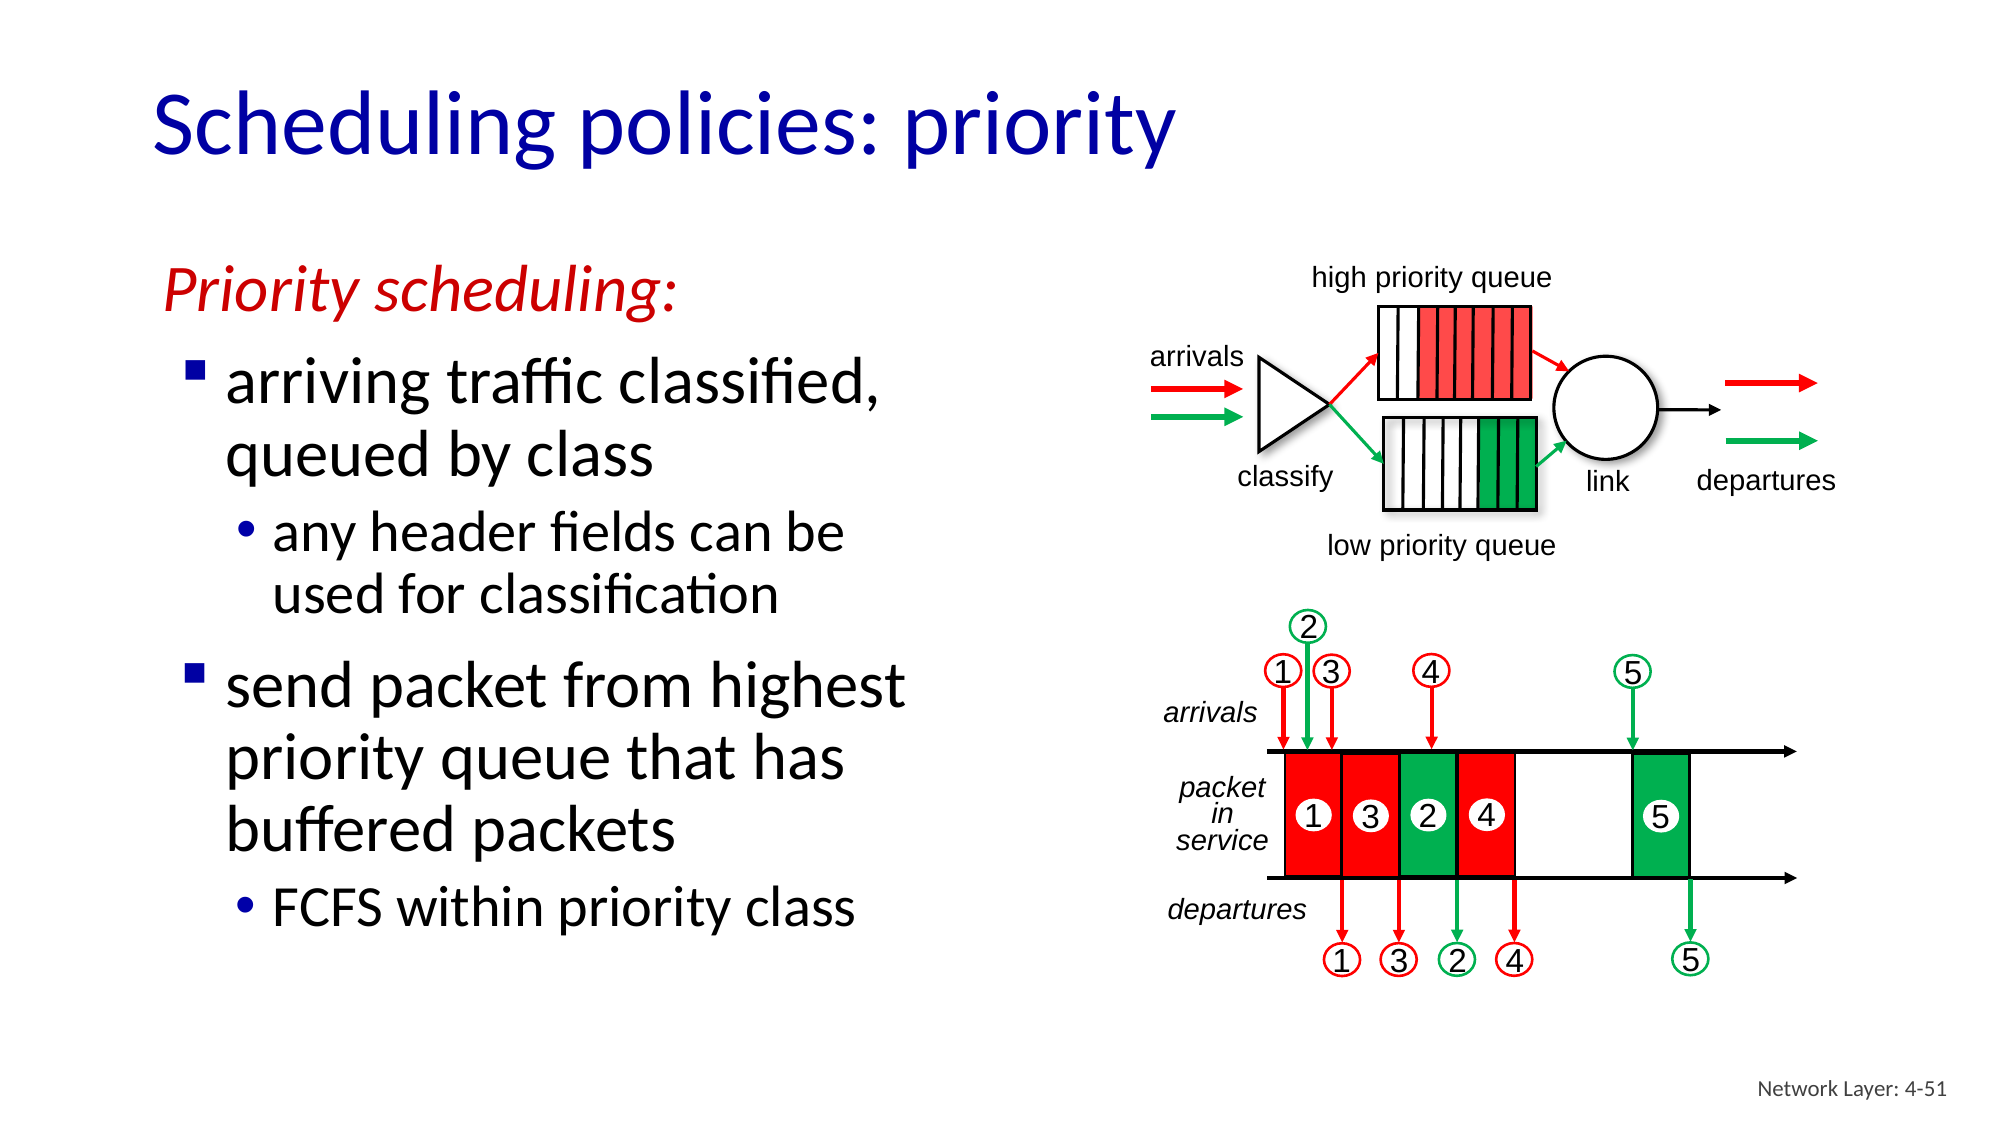

# Scheduling policies: priority
Priority scheduling:
arriving traffic classified, queued by class
any header fields can be used for classification
high priority queue

arrivals

classify
departures
link

low priority queue
2

send packet from highest priority queue that has buffered packets
FCFS within priority class
4

1

3

5

arrivals
packet in service
departures

4

1

2

3

5

5

2

4

3

1

Network Layer: 4-51